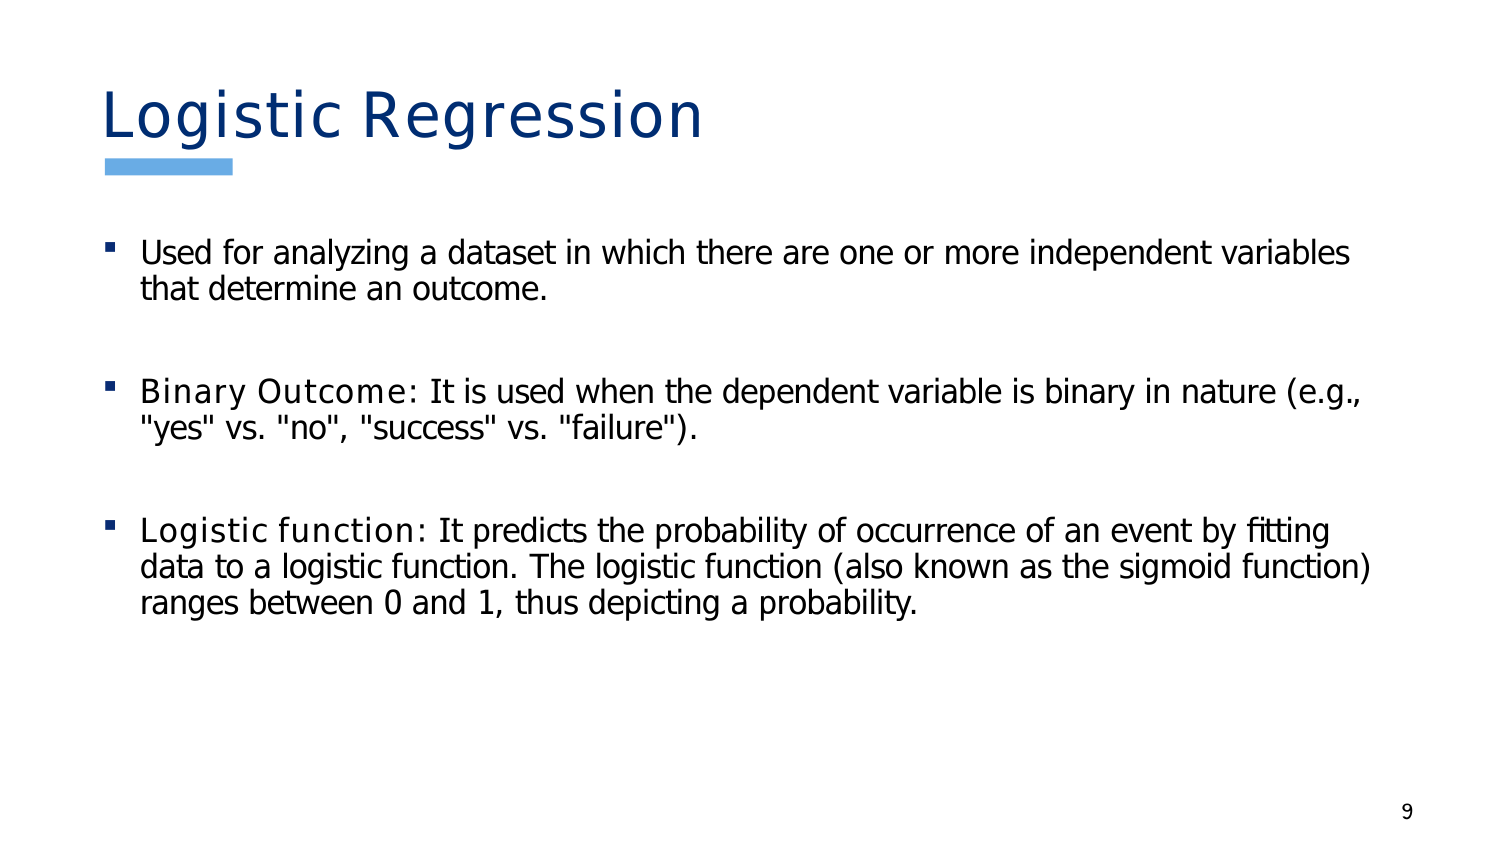

# Logistic Regression
Used for analyzing a dataset in which there are one or more independent variables that determine an outcome.

Binary Outcome: It is used when the dependent variable is binary in nature (e.g., "yes" vs. "no", "success" vs. "failure").

Logistic function: It predicts the probability of occurrence of an event by fitting data to a logistic function. The logistic function (also known as the sigmoid function) ranges between 0 and 1, thus depicting a probability.